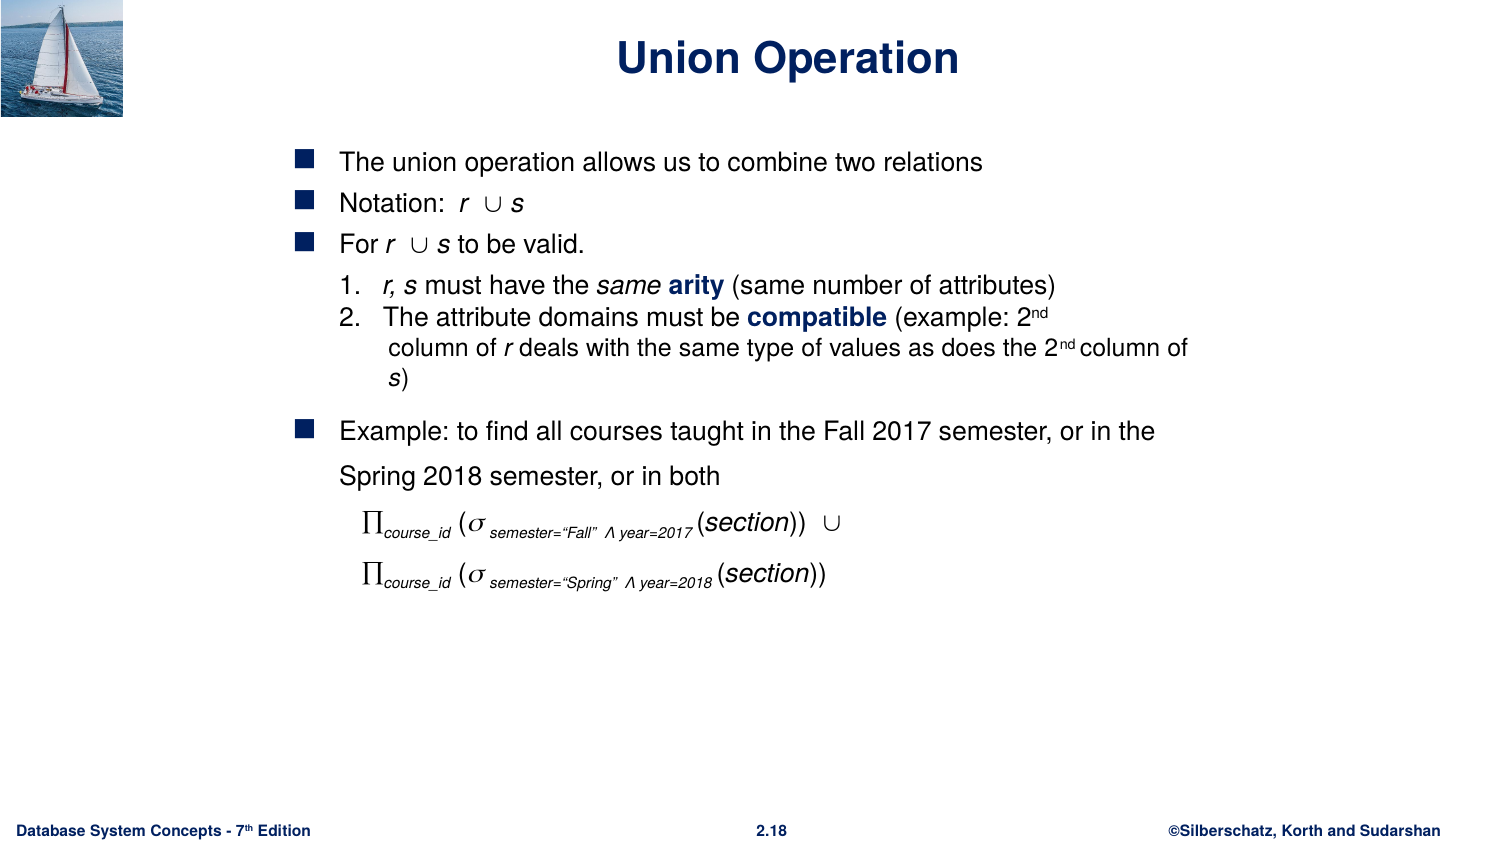

# Union Operation
The union operation allows us to combine two relations
Notation:  r  ∪ s
For r  ∪ s to be valid.
	1.   r, s must have the same arity (same number of attributes)
	2.   The attribute domains must be compatible (example: 2nd
     column of r deals with the same type of values as does the 2nd column of s)
Example: to find all courses taught in the Fall 2017 semester, or in the Spring 2018 semester, or in both
   ∏course_id (σ semester=“Fall”  Λ year=2017 (section))  ∪
   ∏course_id (σ semester=“Spring”  Λ year=2018 (section))